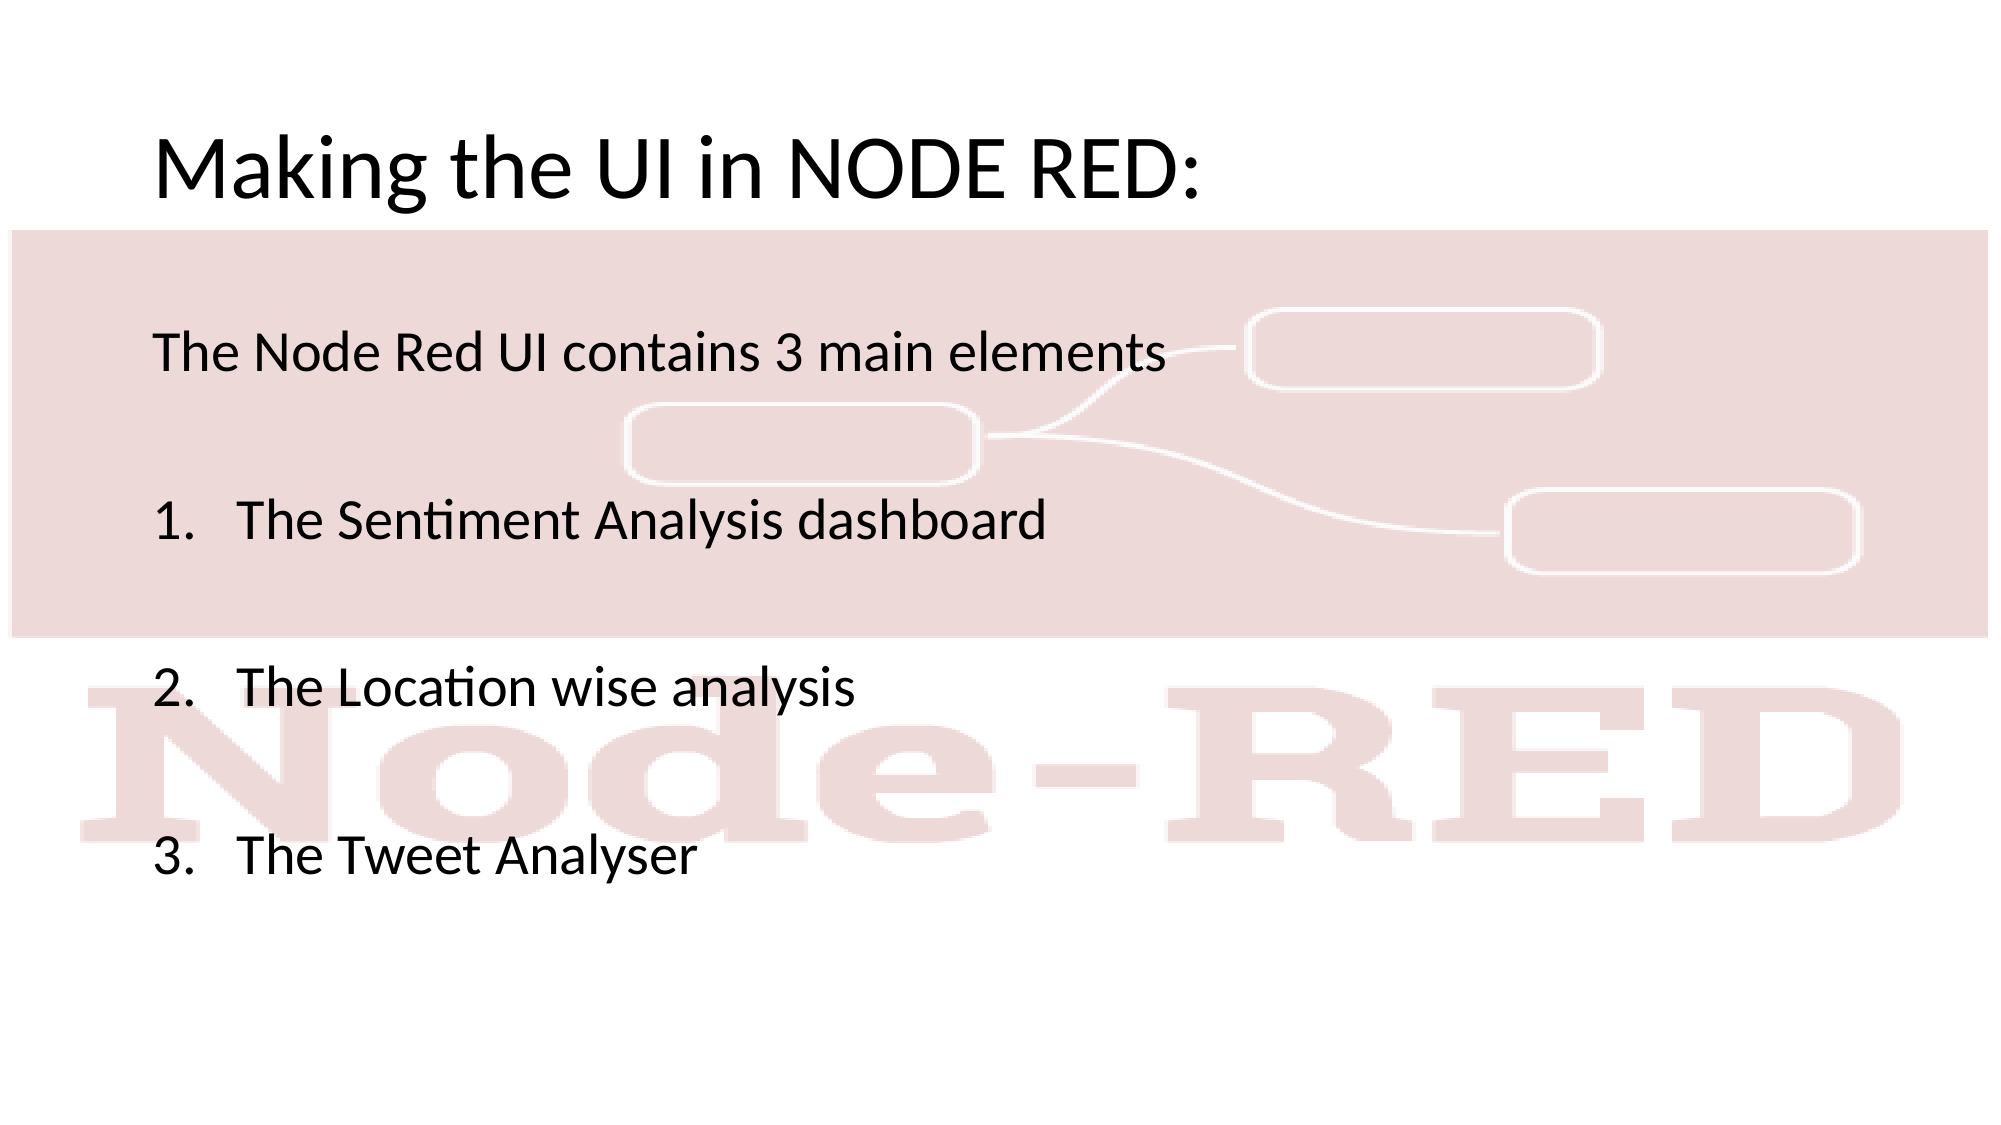

# Making the UI in NODE RED:
The Node Red UI contains 3 main elements

The Sentiment Analysis dashboard

The Location wise analysis

The Tweet Analyser